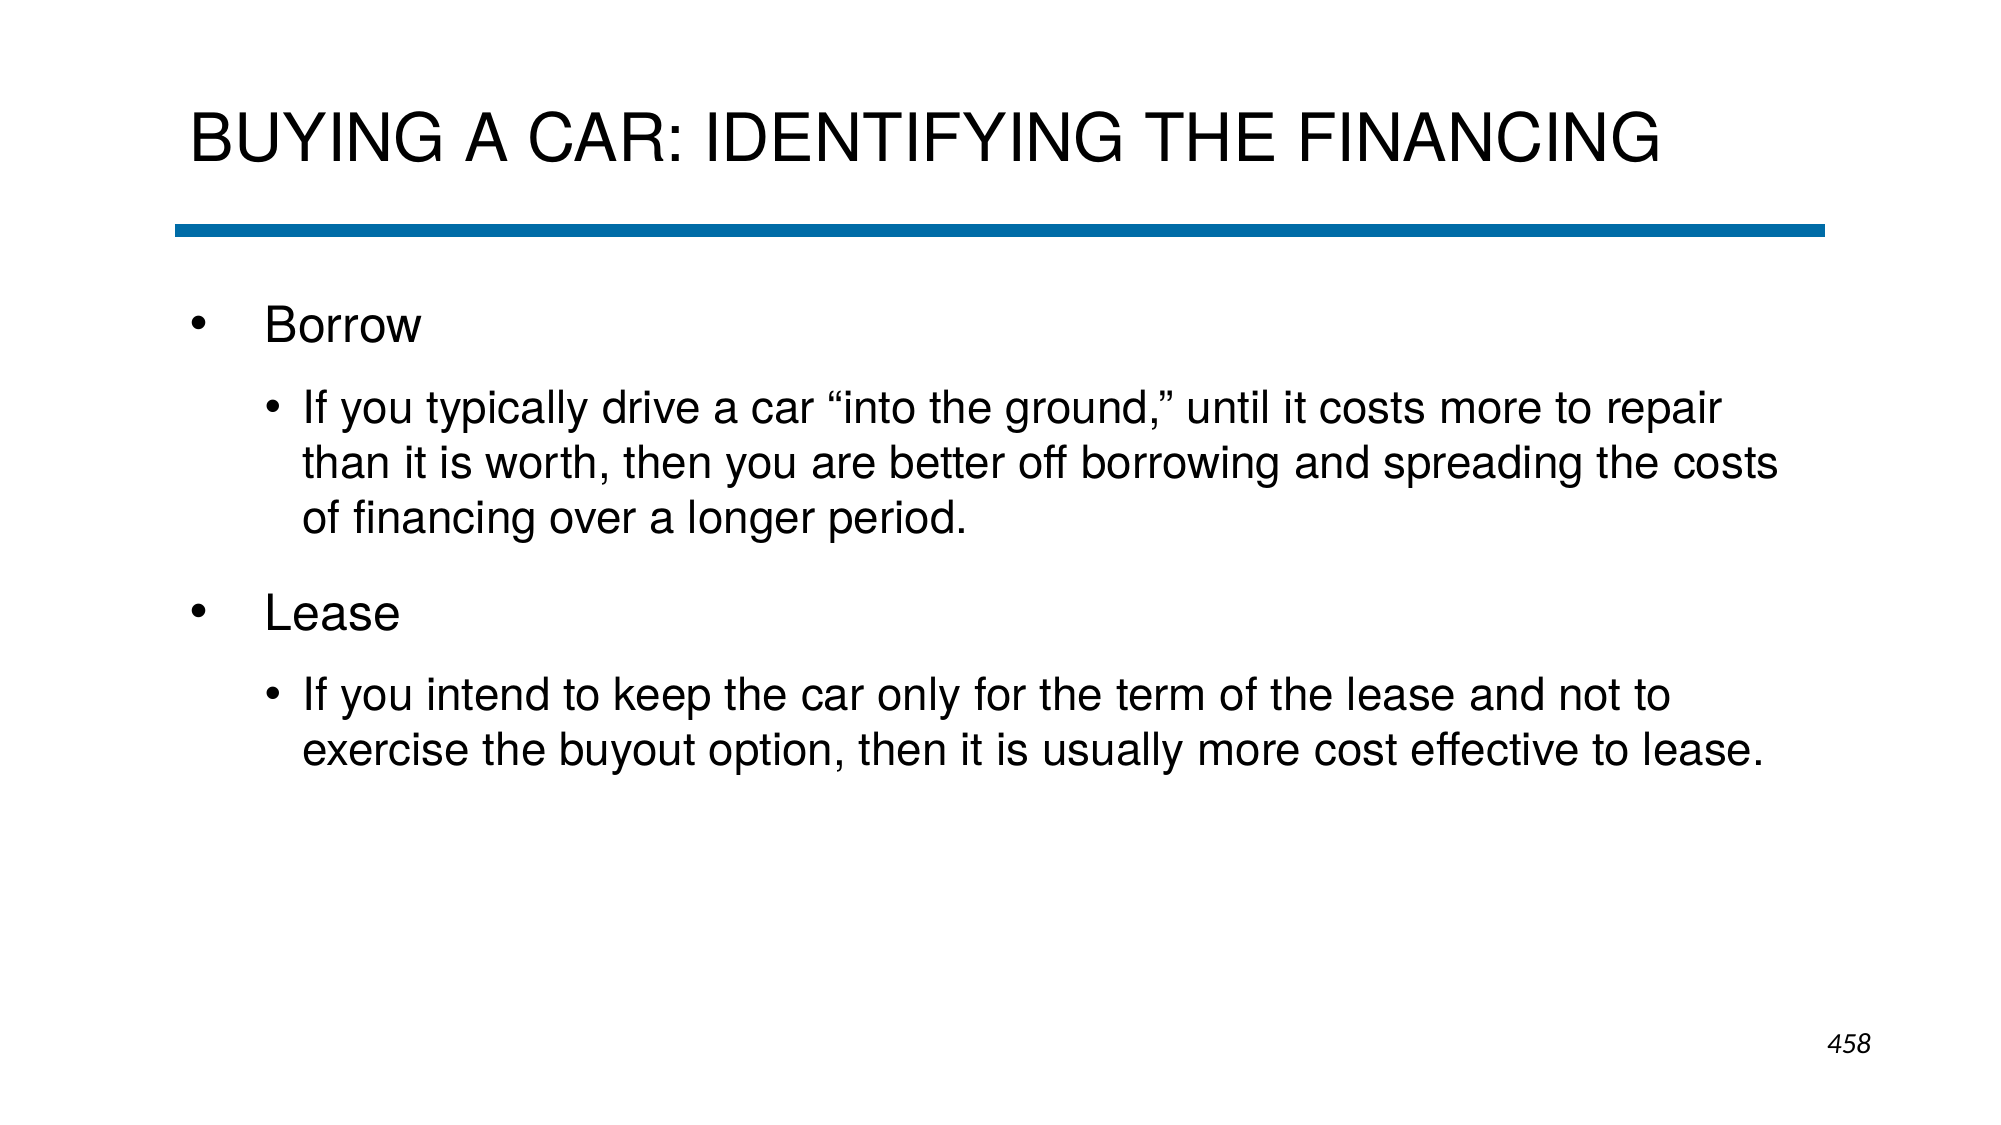

# Buying a Car: Identifying the FINANCING
Borrow
If you typically drive a car “into the ground,” until it costs more to repair than it is worth, then you are better off borrowing and spreading the costs of financing over a longer period.
Lease
If you intend to keep the car only for the term of the lease and not to exercise the buyout option, then it is usually more cost effective to lease.
1-458